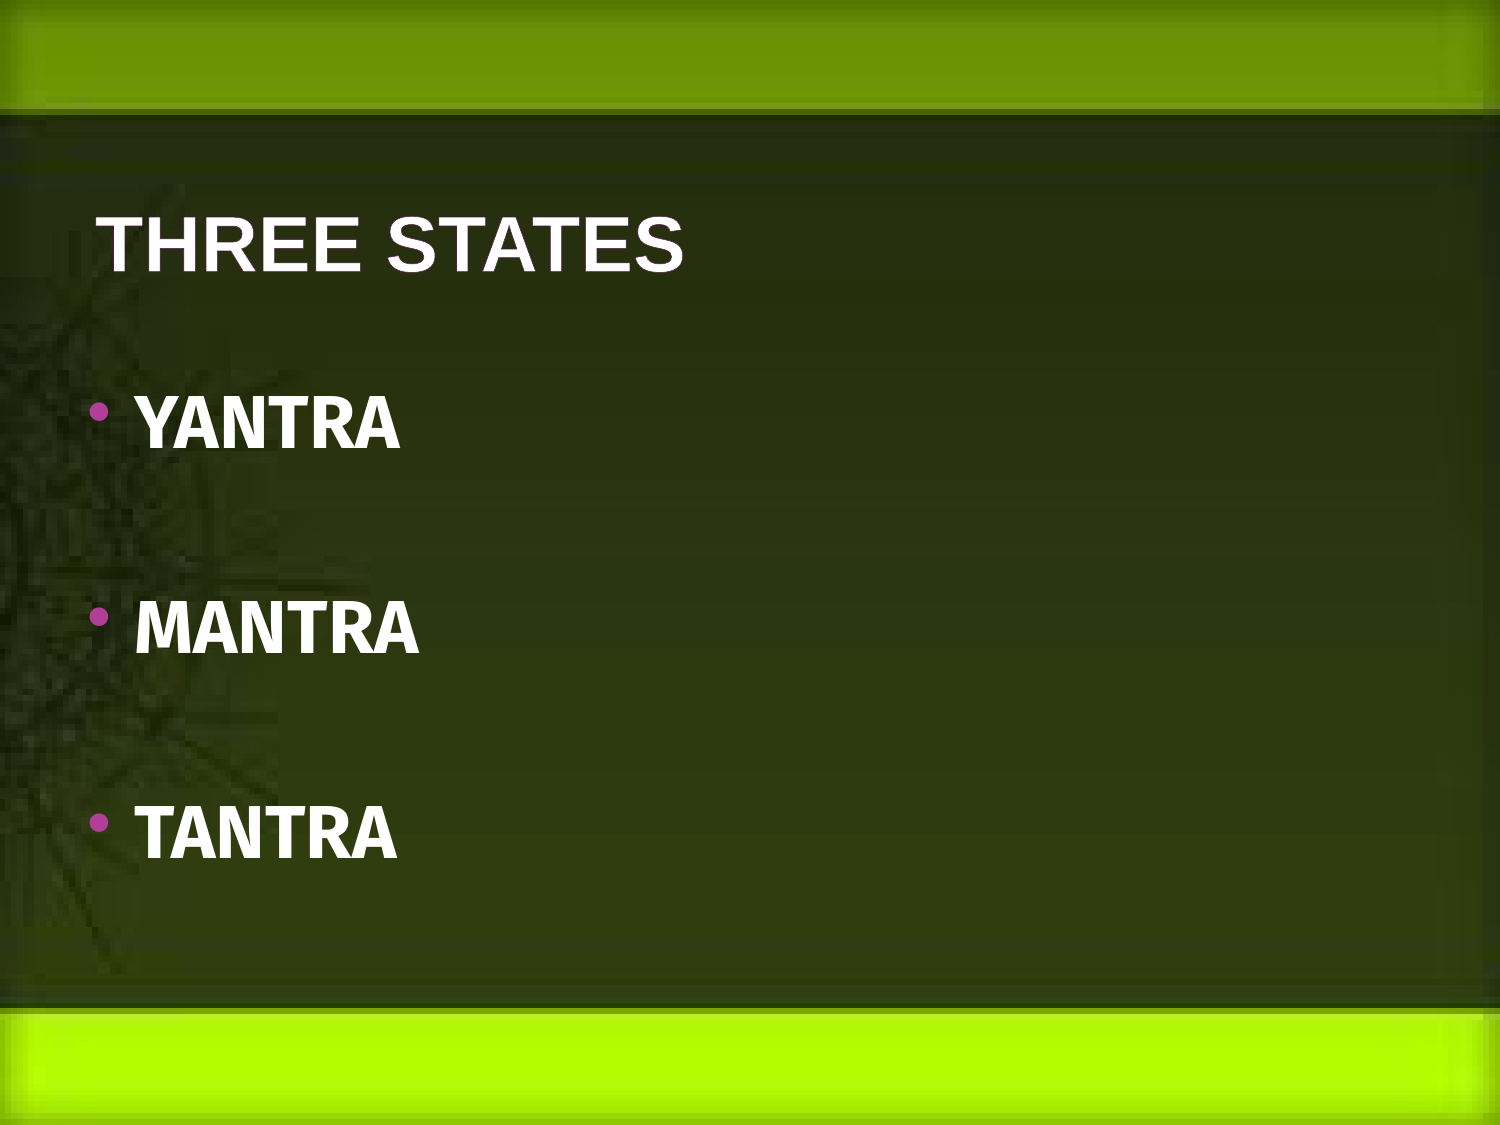

# THREE STATES

YANTRA

MANTRA

TANTRA
105
3 TABLETS